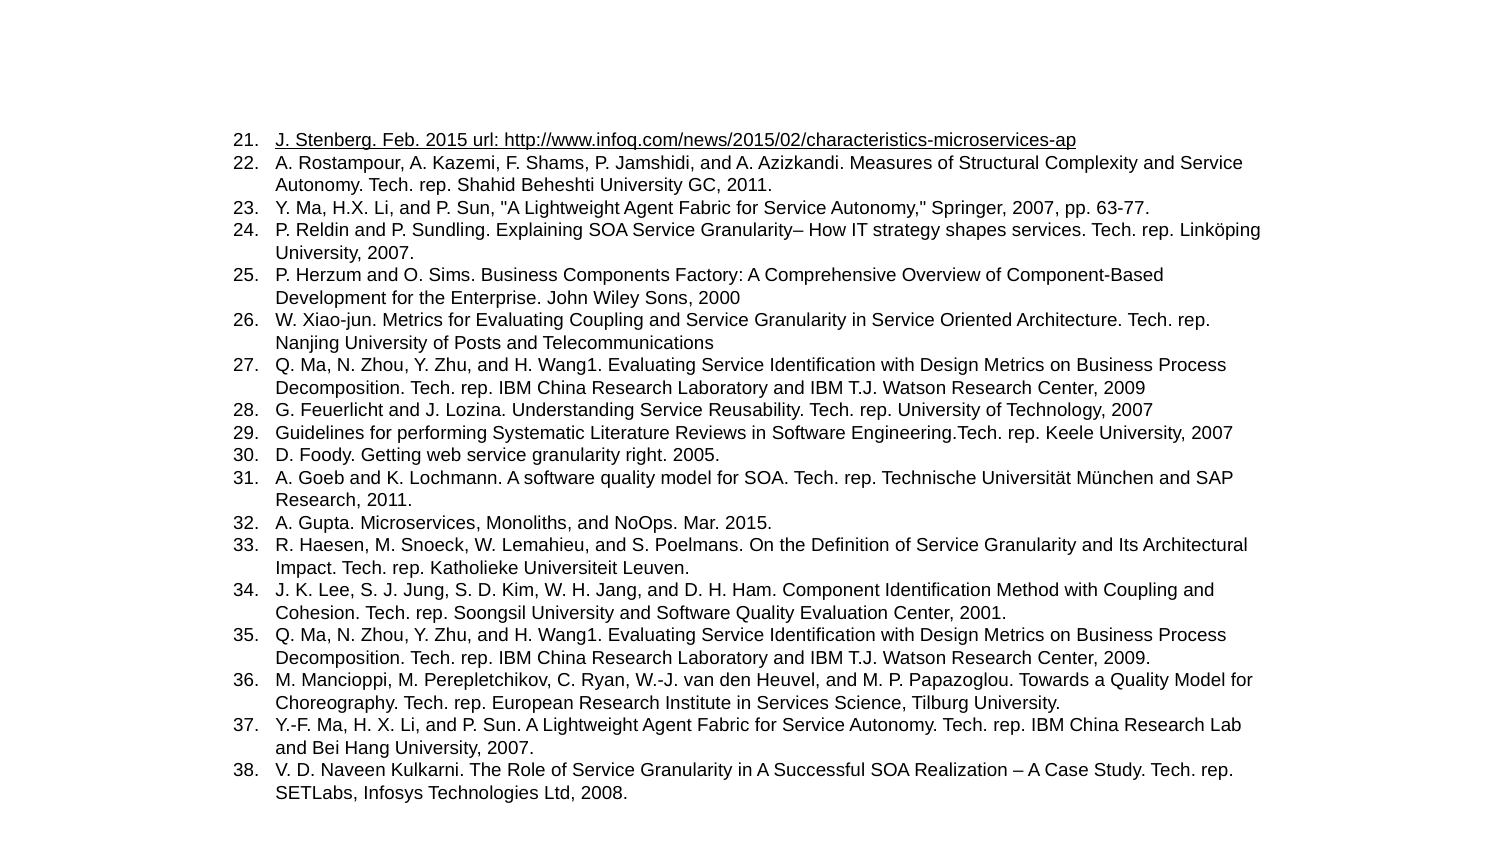

Bibliography
J. Stenberg. Feb. 2015 url: http://www.infoq.com/news/2015/02/characteristics-microservices-ap
A. Rostampour, A. Kazemi, F. Shams, P. Jamshidi, and A. Azizkandi. Measures of Structural Complexity and Service Autonomy. Tech. rep. Shahid Beheshti University GC, 2011.
Y. Ma, H.X. Li, and P. Sun, "A Lightweight Agent Fabric for Service Autonomy," Springer, 2007, pp. 63-77.
P. Reldin and P. Sundling. Explaining SOA Service Granularity– How IT strategy shapes services. Tech. rep. Linköping University, 2007.
P. Herzum and O. Sims. Business Components Factory: A Comprehensive Overview of Component-Based Development for the Enterprise. John Wiley Sons, 2000
W. Xiao-jun. Metrics for Evaluating Coupling and Service Granularity in Service Oriented Architecture. Tech. rep. Nanjing University of Posts and Telecommunications
Q. Ma, N. Zhou, Y. Zhu, and H. Wang1. Evaluating Service Identification with Design Metrics on Business Process Decomposition. Tech. rep. IBM China Research Laboratory and IBM T.J. Watson Research Center, 2009
G. Feuerlicht and J. Lozina. Understanding Service Reusability. Tech. rep. University of Technology, 2007
Guidelines for performing Systematic Literature Reviews in Software Engineering.Tech. rep. Keele University, 2007
D. Foody. Getting web service granularity right. 2005.
A. Goeb and K. Lochmann. A software quality model for SOA. Tech. rep. Technische Universität München and SAP Research, 2011.
A. Gupta. Microservices, Monoliths, and NoOps. Mar. 2015.
R. Haesen, M. Snoeck, W. Lemahieu, and S. Poelmans. On the Definition of Service Granularity and Its Architectural Impact. Tech. rep. Katholieke Universiteit Leuven.
J. K. Lee, S. J. Jung, S. D. Kim, W. H. Jang, and D. H. Ham. Component Identification Method with Coupling and Cohesion. Tech. rep. Soongsil University and Software Quality Evaluation Center, 2001.
Q. Ma, N. Zhou, Y. Zhu, and H. Wang1. Evaluating Service Identification with Design Metrics on Business Process Decomposition. Tech. rep. IBM China Research Laboratory and IBM T.J. Watson Research Center, 2009.
M. Mancioppi, M. Perepletchikov, C. Ryan, W.-J. van den Heuvel, and M. P. Papazoglou. Towards a Quality Model for Choreography. Tech. rep. European Research Institute in Services Science, Tilburg University.
Y.-F. Ma, H. X. Li, and P. Sun. A Lightweight Agent Fabric for Service Autonomy. Tech. rep. IBM China Research Lab and Bei Hang University, 2007.
V. D. Naveen Kulkarni. The Role of Service Granularity in A Successful SOA Realization – A Case Study. Tech. rep. SETLabs, Infosys Technologies Ltd, 2008.